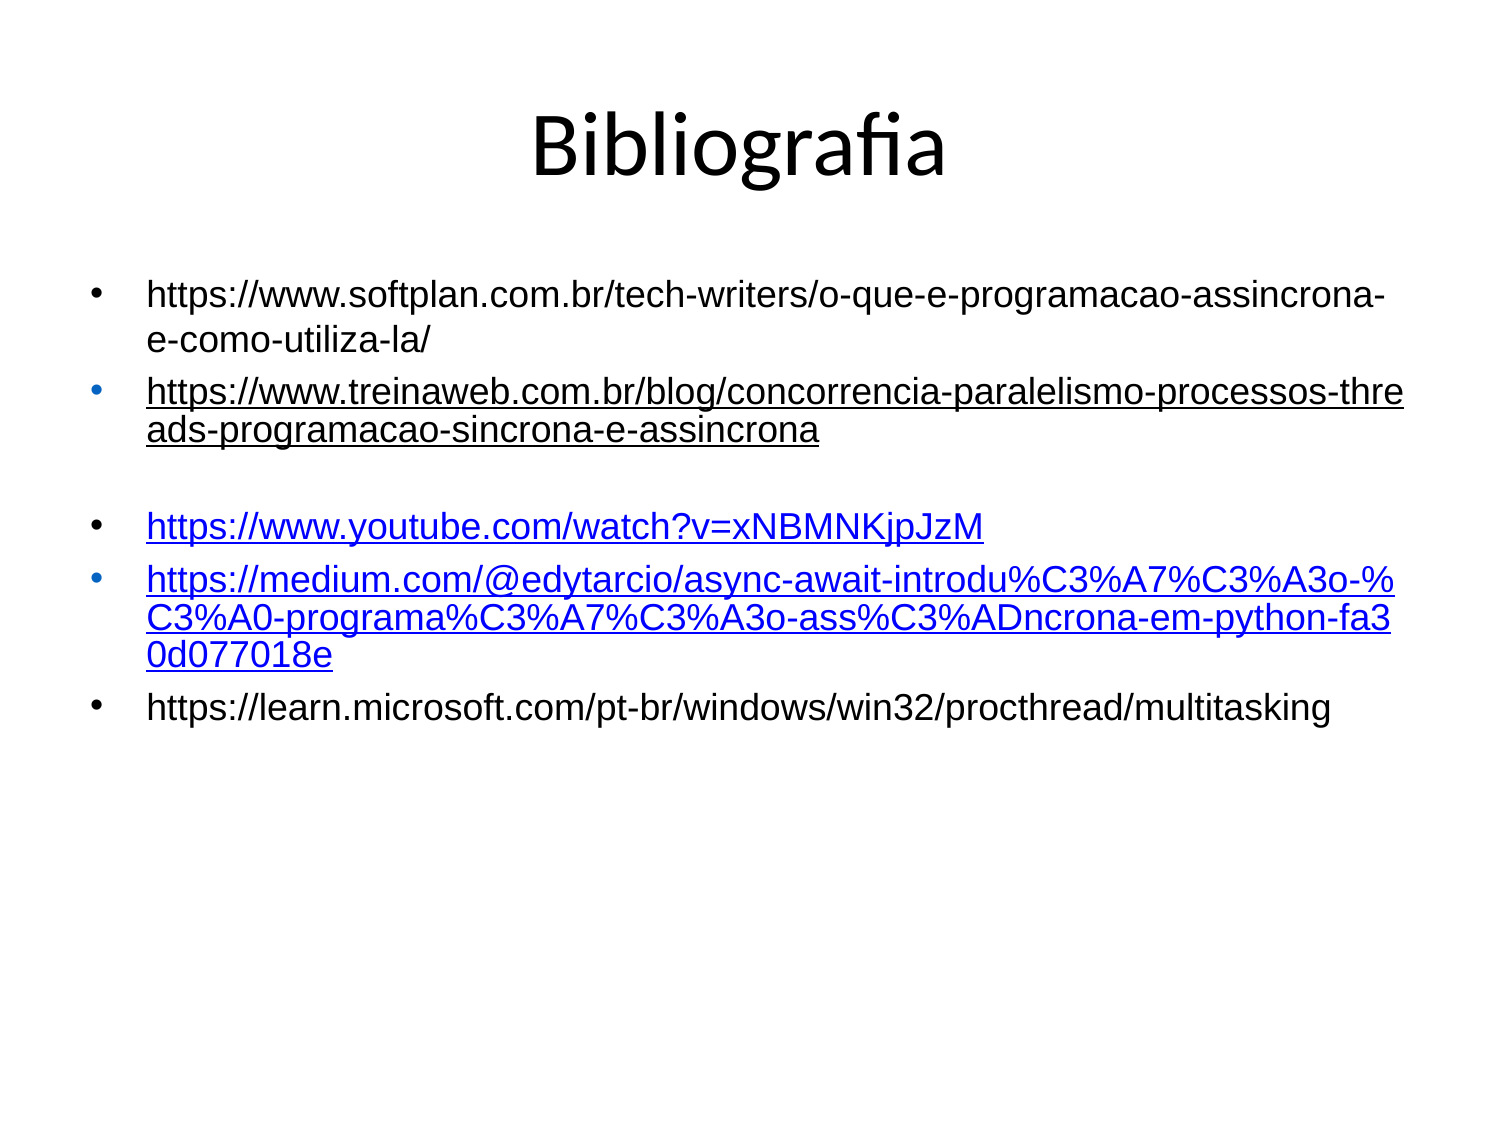

# Bibliografia
https://www.softplan.com.br/tech-writers/o-que-e-programacao-assincrona-e-como-utiliza-la/
https://www.treinaweb.com.br/blog/concorrencia-paralelismo-processos-threads-programacao-sincrona-e-assincrona
https://www.youtube.com/watch?v=xNBMNKjpJzM
https://medium.com/@edytarcio/async-await-introdu%C3%A7%C3%A3o-%C3%A0-programa%C3%A7%C3%A3o-ass%C3%ADncrona-em-python-fa30d077018e
https://learn.microsoft.com/pt-br/windows/win32/procthread/multitasking